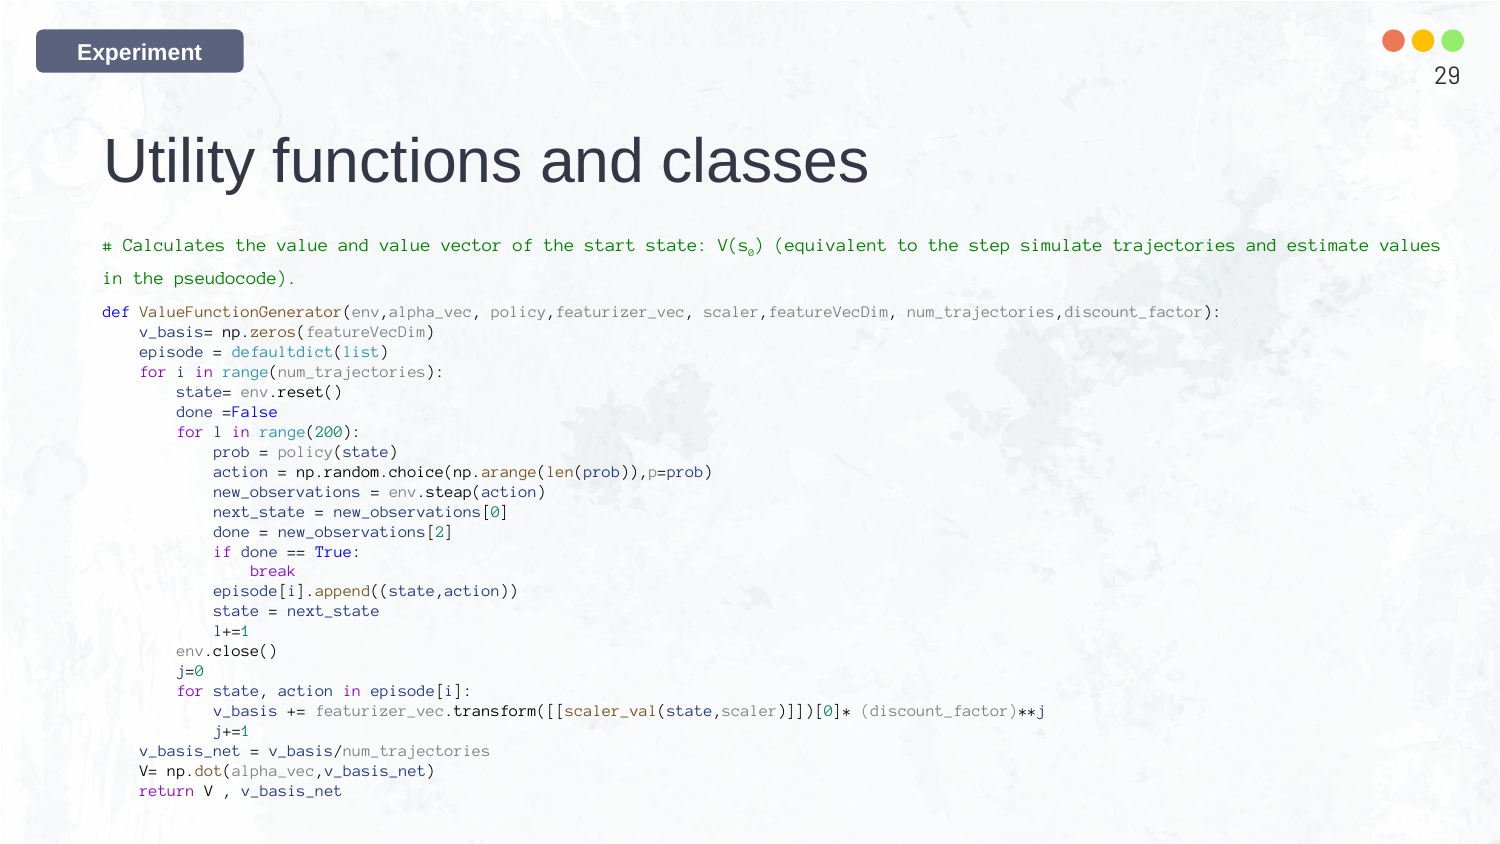

Experiment

29
# Utility functions and classes
# Calculates the value and value vector of the start state: V(s0) (equivalent to the step simulate trajectories and estimate values in the pseudocode).
def ValueFunctionGenerator(env,alpha_vec, policy,featurizer_vec, scaler,featureVecDim, num_trajectories,discount_factor):
    v_basis= np.zeros(featureVecDim)
    episode = defaultdict(list)
    for i in range(num_trajectories):
        state= env.reset()
        done =False
        for l in range(200):
            prob = policy(state)
            action = np.random.choice(np.arange(len(prob)),p=prob)
            new_observations = env.steap(action)
            next_state = new_observations[0]
            done = new_observations[2]
            if done == True:
                break
            episode[i].append((state,action))
            state = next_state
            l+=1
        env.close()
        j=0
        for state, action in episode[i]:
            v_basis += featurizer_vec.transform([[scaler_val(state,scaler)]])[0]* (discount_factor)**j
            j+=1
    v_basis_net = v_basis/num_trajectories
    V= np.dot(alpha_vec,v_basis_net)
    return V , v_basis_net